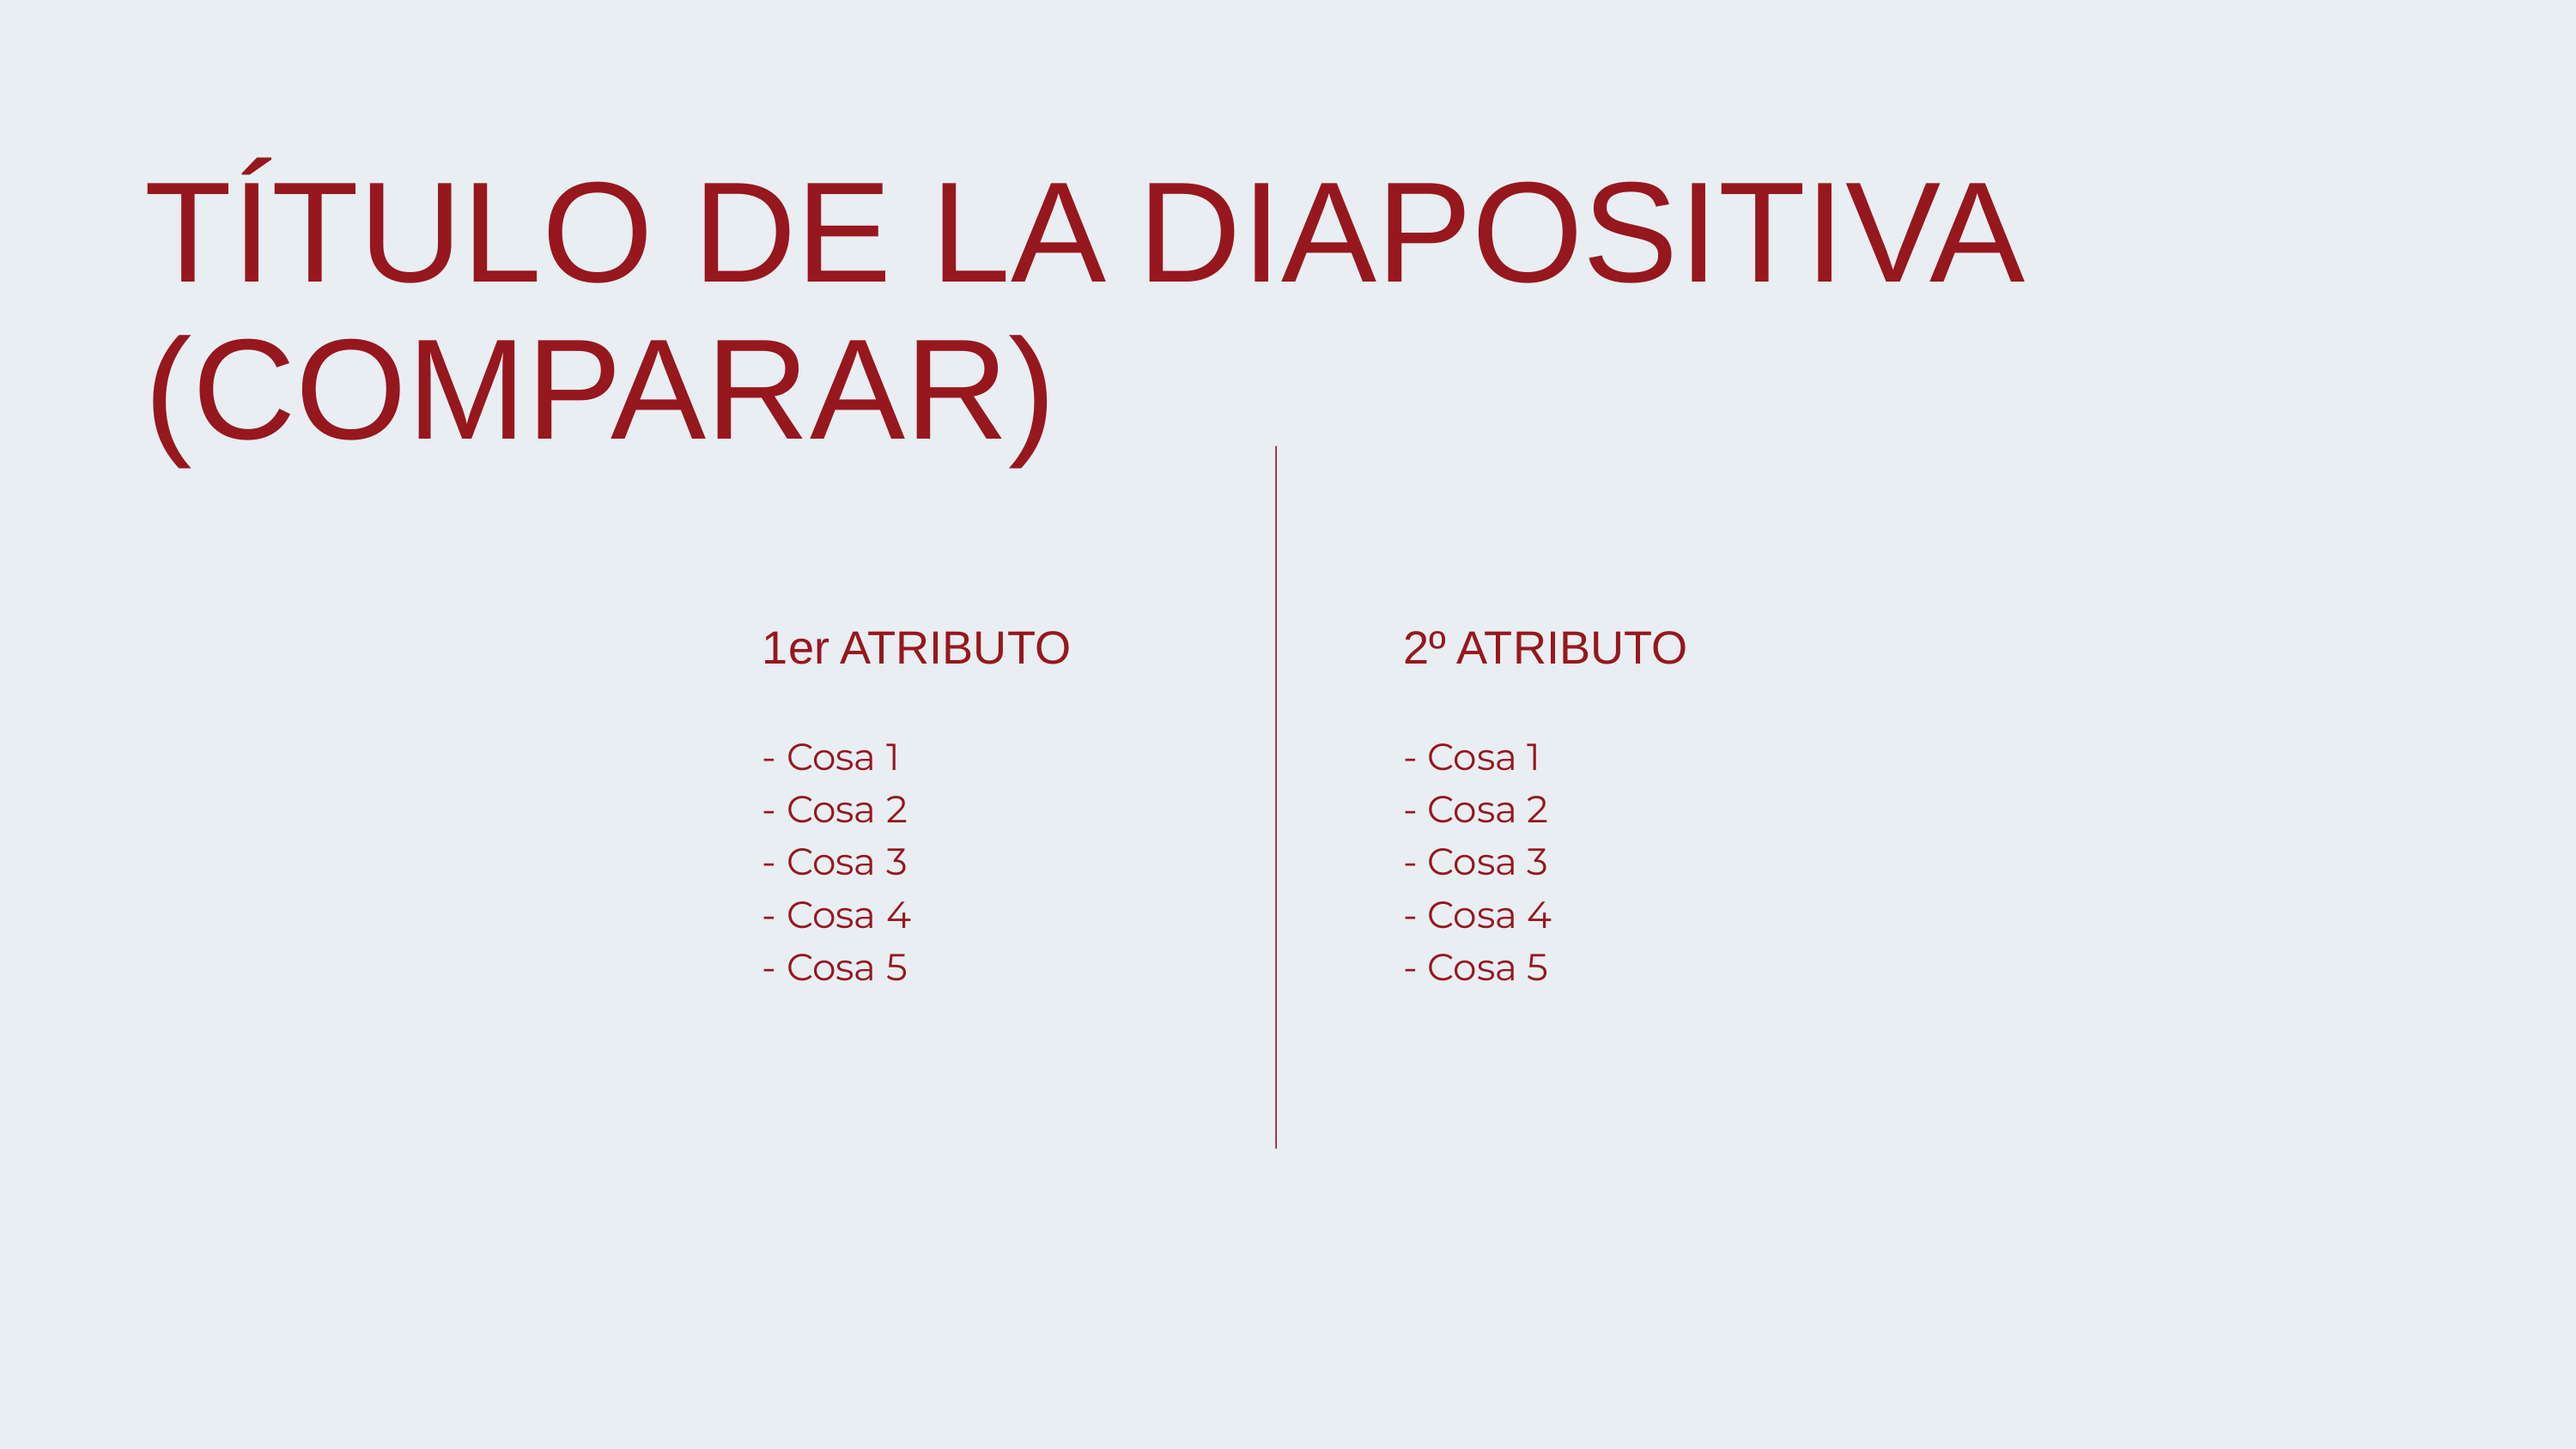

TÍTULO DE LA DIAPOSITIVA (COMPARAR)
1er ATRIBUTO
- Cosa 1
- Cosa 2
- Cosa 3
- Cosa 4
- Cosa 5
2º ATRIBUTO
- Cosa 1
- Cosa 2
- Cosa 3
- Cosa 4
- Cosa 5